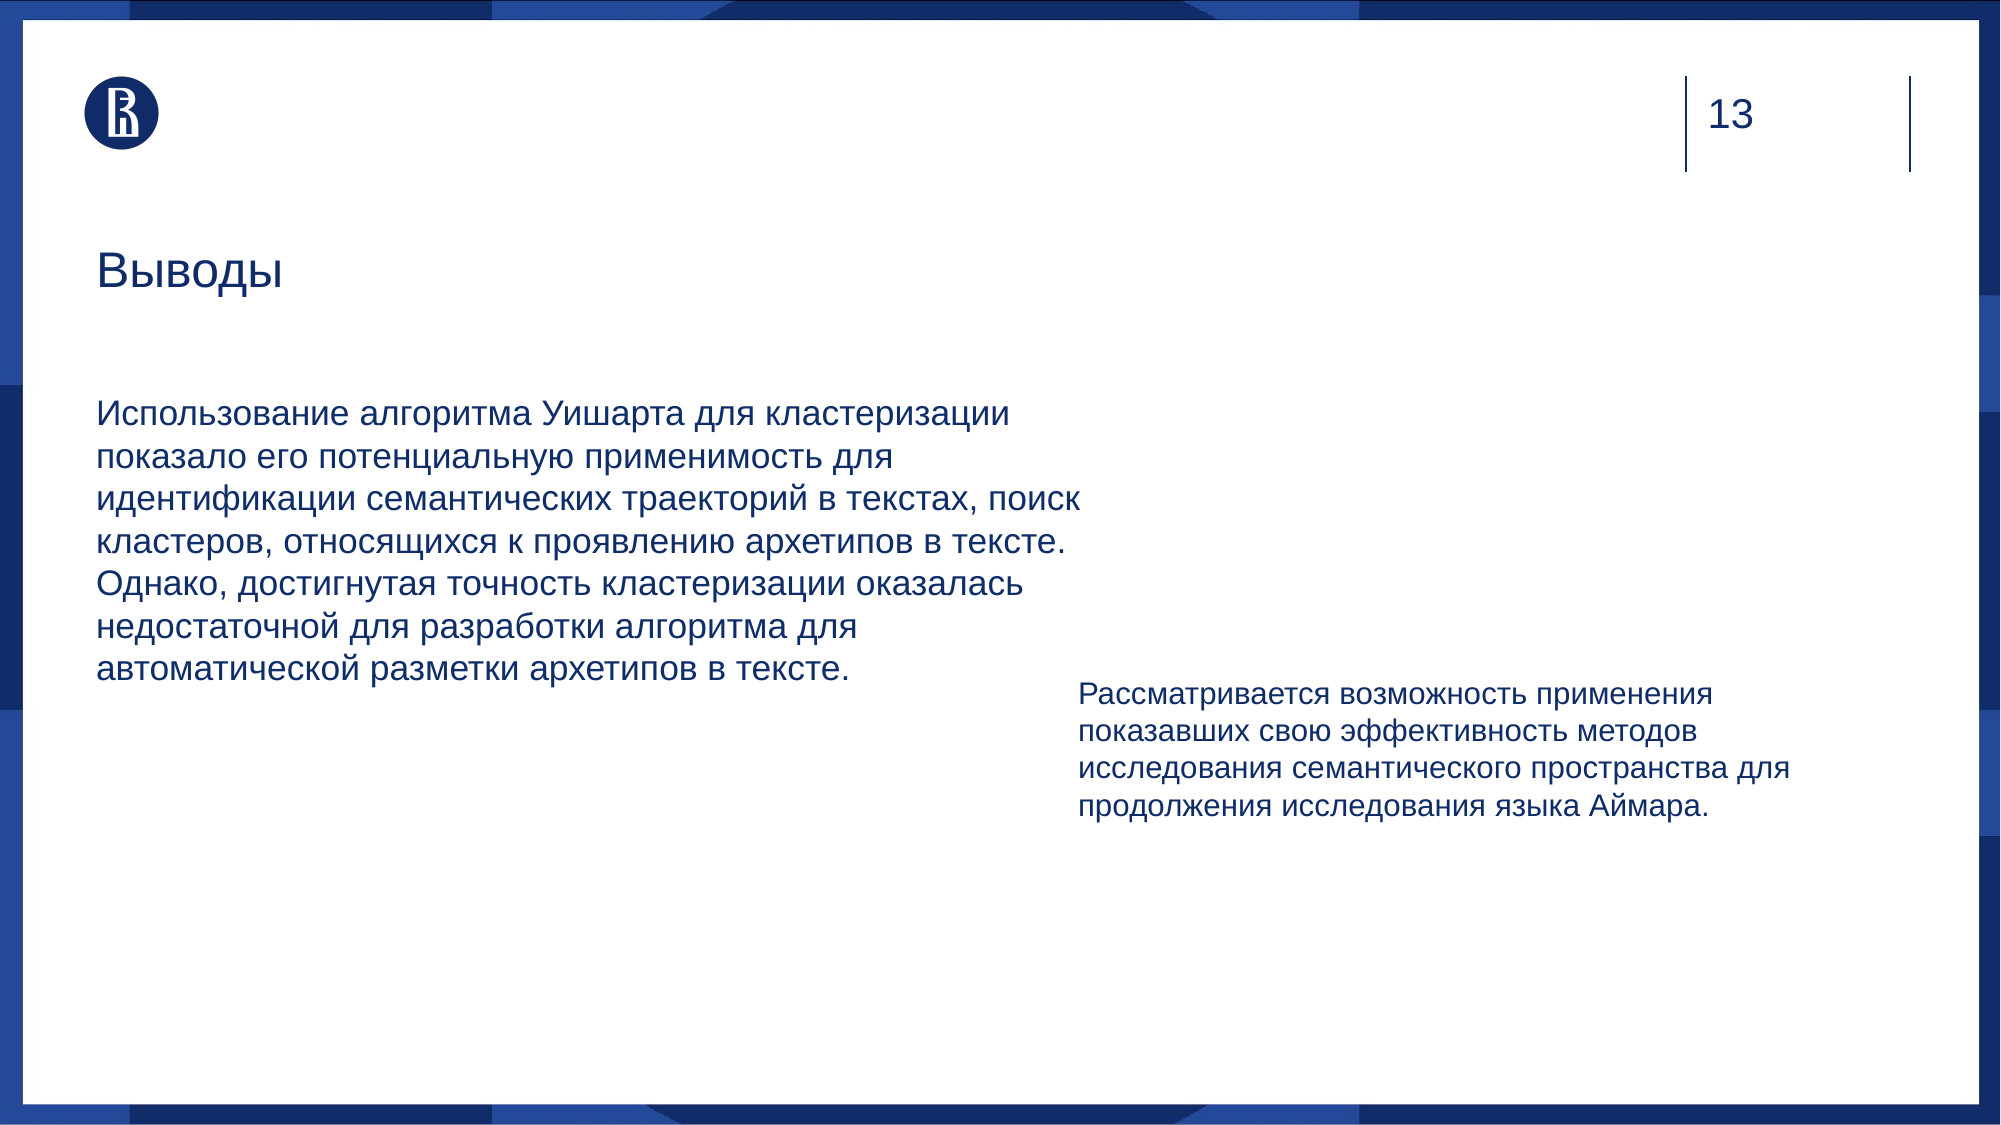

# Выводы
Использование алгоритма Уишарта для кластеризации показало его потенциальную применимость для идентификации семантических траекторий в текстах, поиск кластеров, относящихся к проявлению архетипов в тексте. Однако, достигнутая точность кластеризации оказалась недостаточной для разработки алгоритма для автоматической разметки архетипов в тексте.

Рассматривается возможность применения показавших свою эффективность методов
исследования семантического пространства для продолжения исследования языка Аймара.